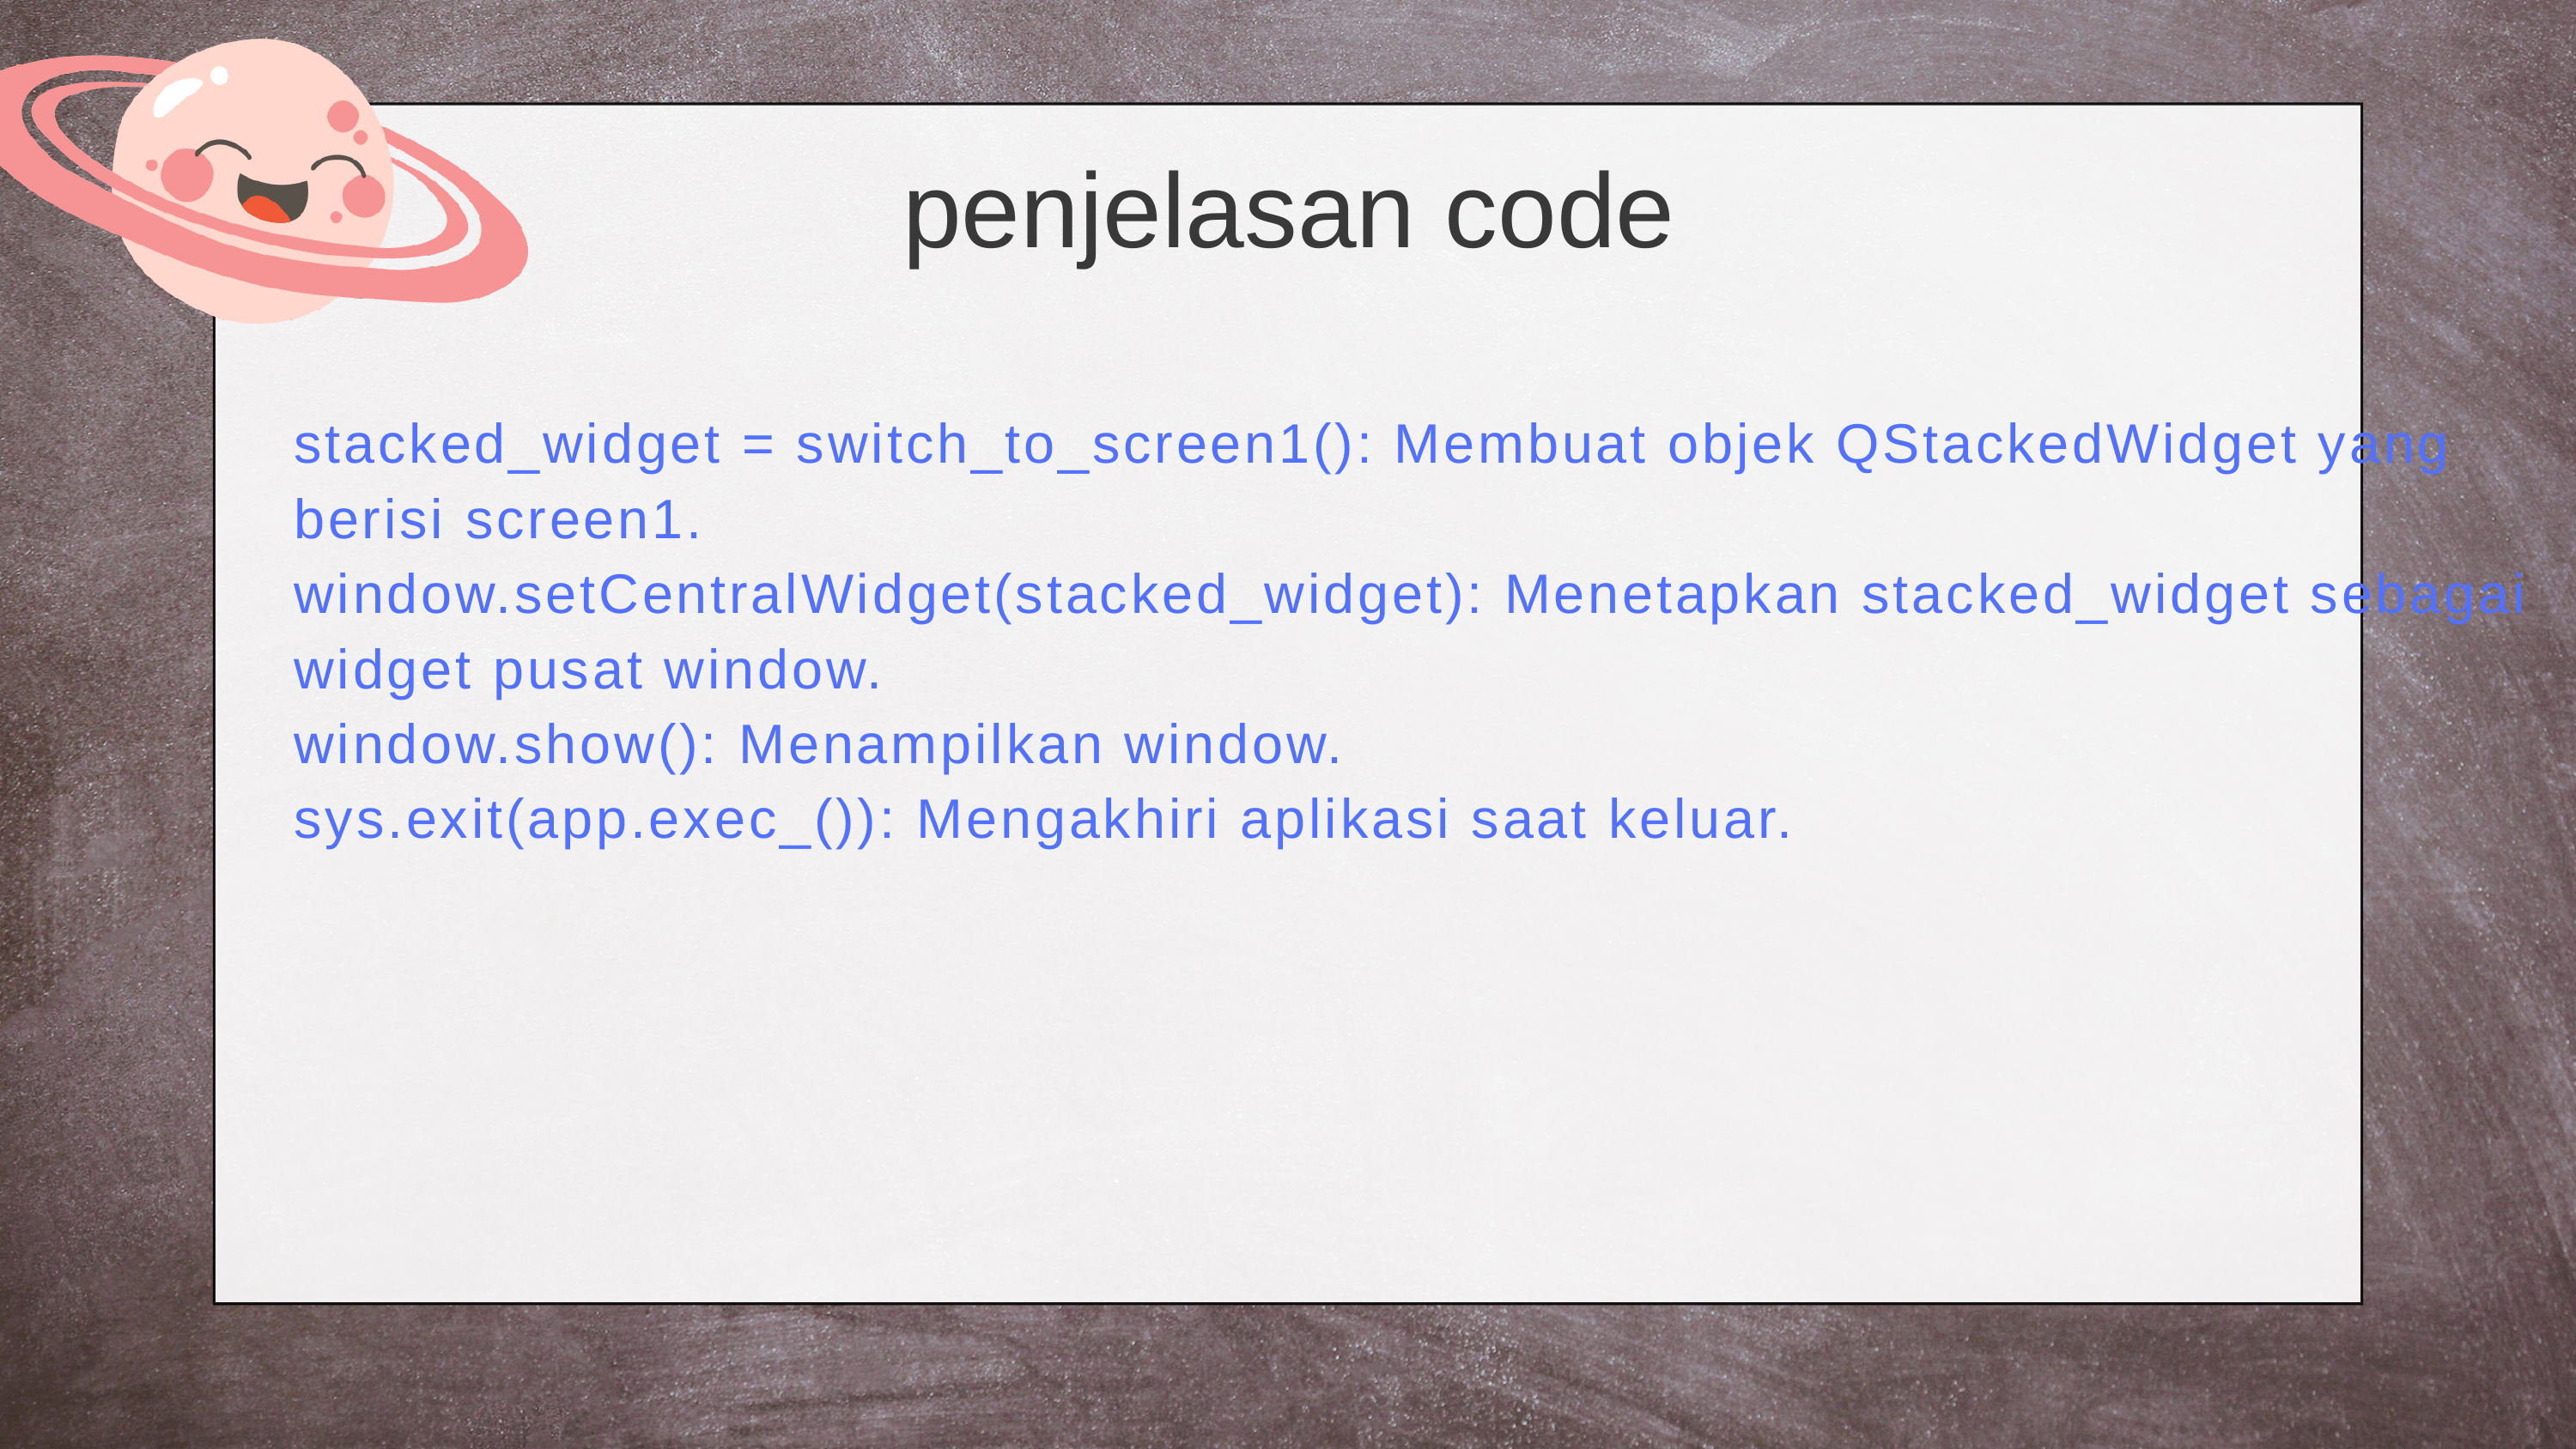

penjelasan code

stacked_widget = switch_to_screen1(): Membuat objek QStackedWidget yang berisi screen1.
window.setCentralWidget(stacked_widget): Menetapkan stacked_widget sebagai widget pusat window.
window.show(): Menampilkan window.
sys.exit(app.exec_()): Mengakhiri aplikasi saat keluar.